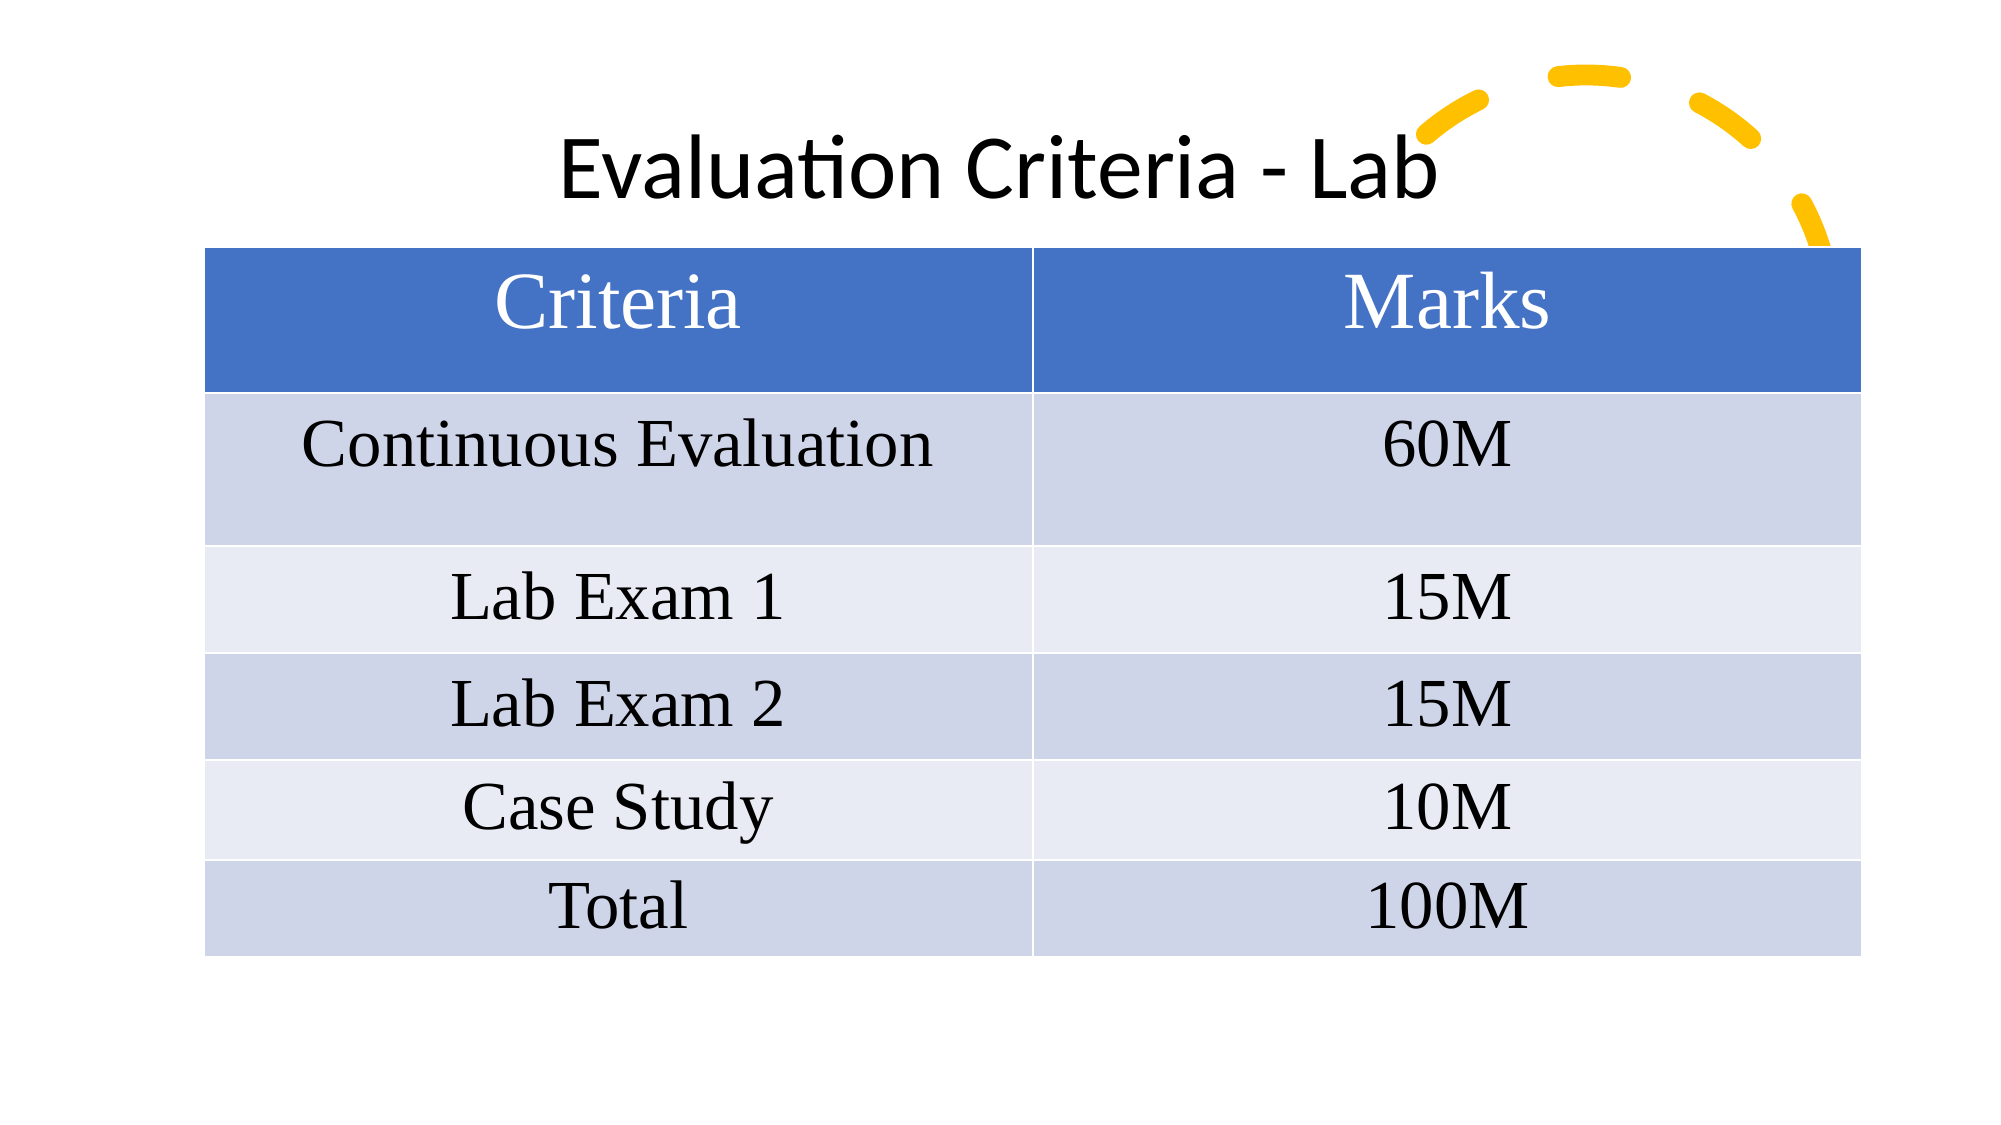

# Evaluation Criteria - Lab

| Criteria | Marks |
| --- | --- |
| Continuous Evaluation | 60M |
| Lab Exam 1 | 15M |
| Lab Exam 2 | 15M |
| Case Study | 10M |
| Total | 100M |